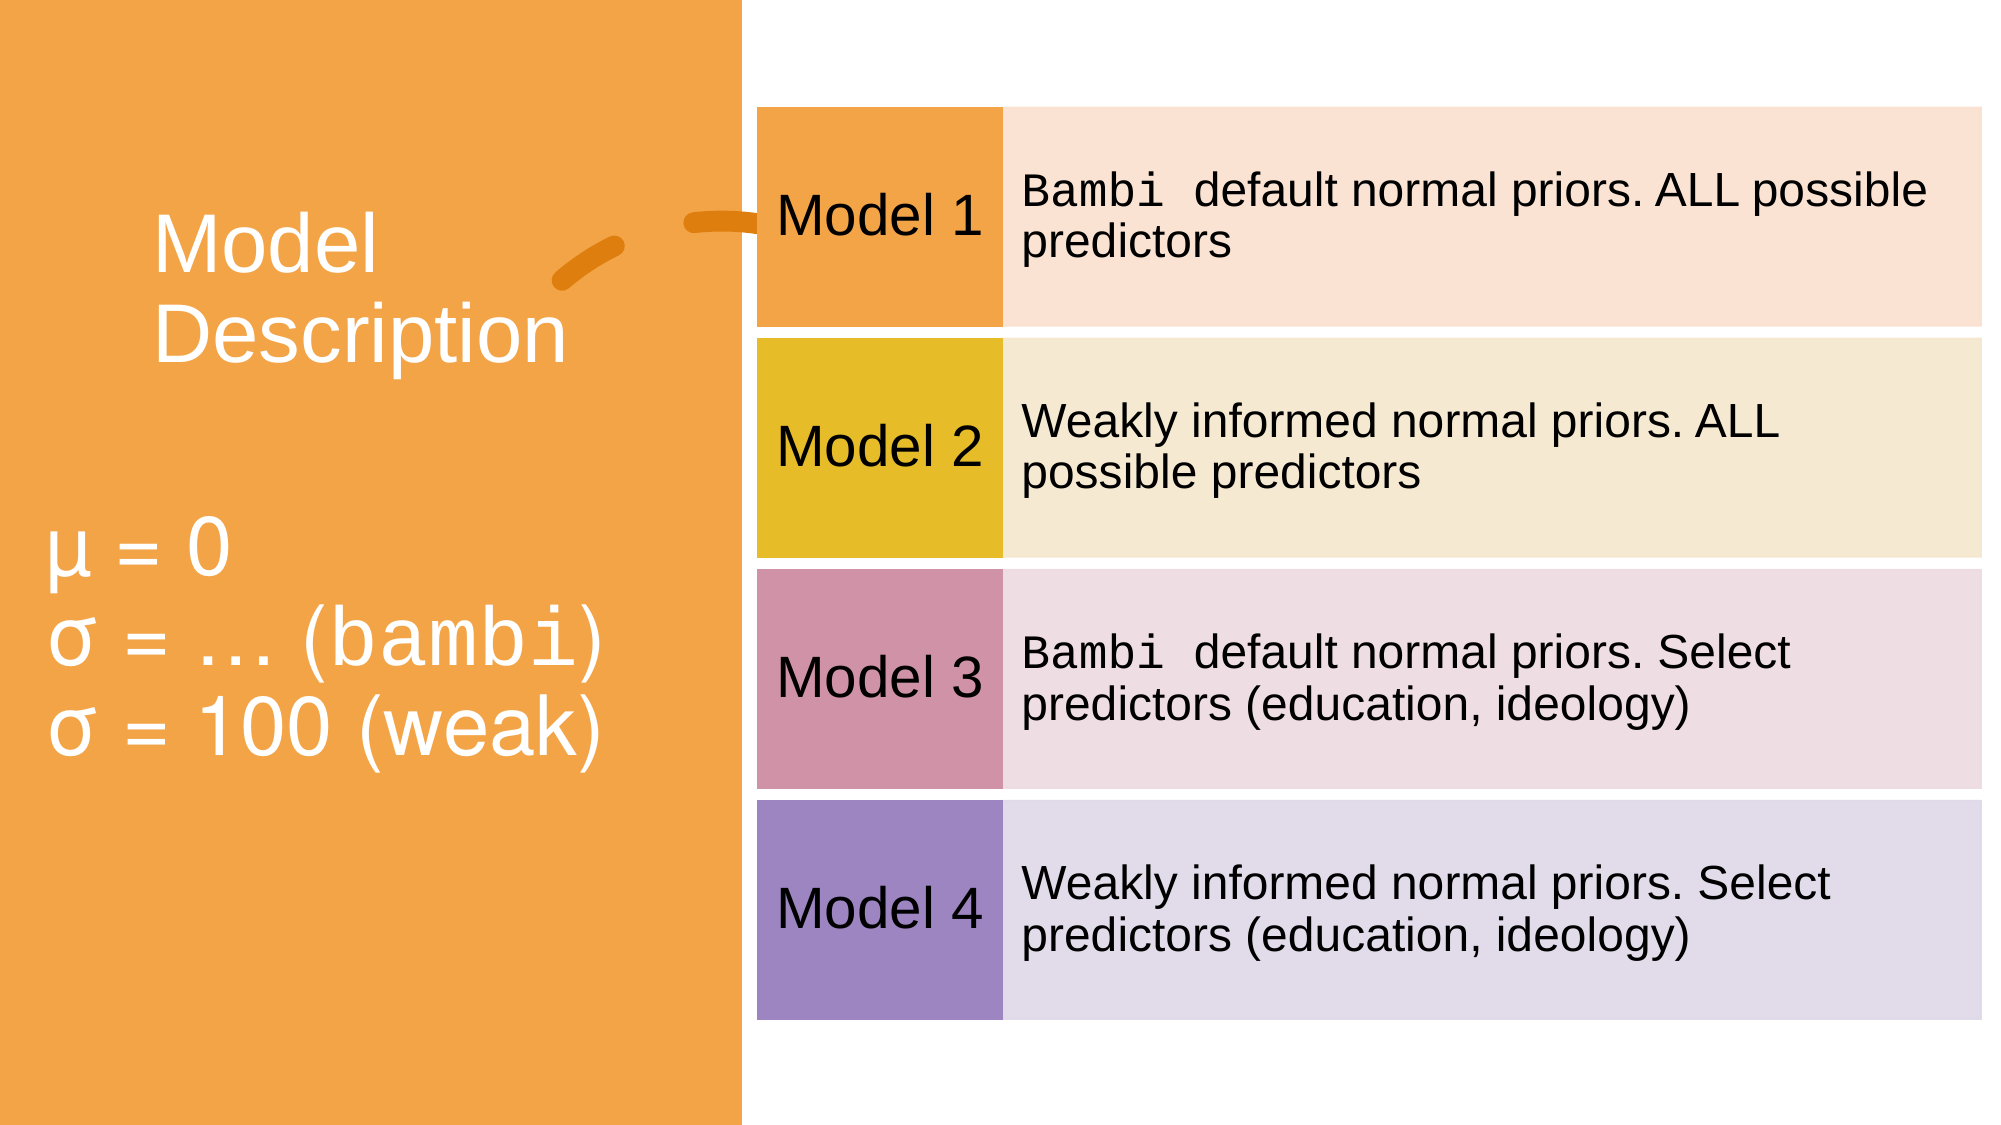

# Model Description
Bambi default normal priors. ALL possible predictors
Model 1
Weakly informed normal priors. ALL possible predictors
Model 2
Bambi default normal priors. Select predictors (education, ideology)
Model 3
Weakly informed normal priors. Select predictors (education, ideology)
Model 4

µ = 0
σ = … (bambi)
σ = 100 (weak)